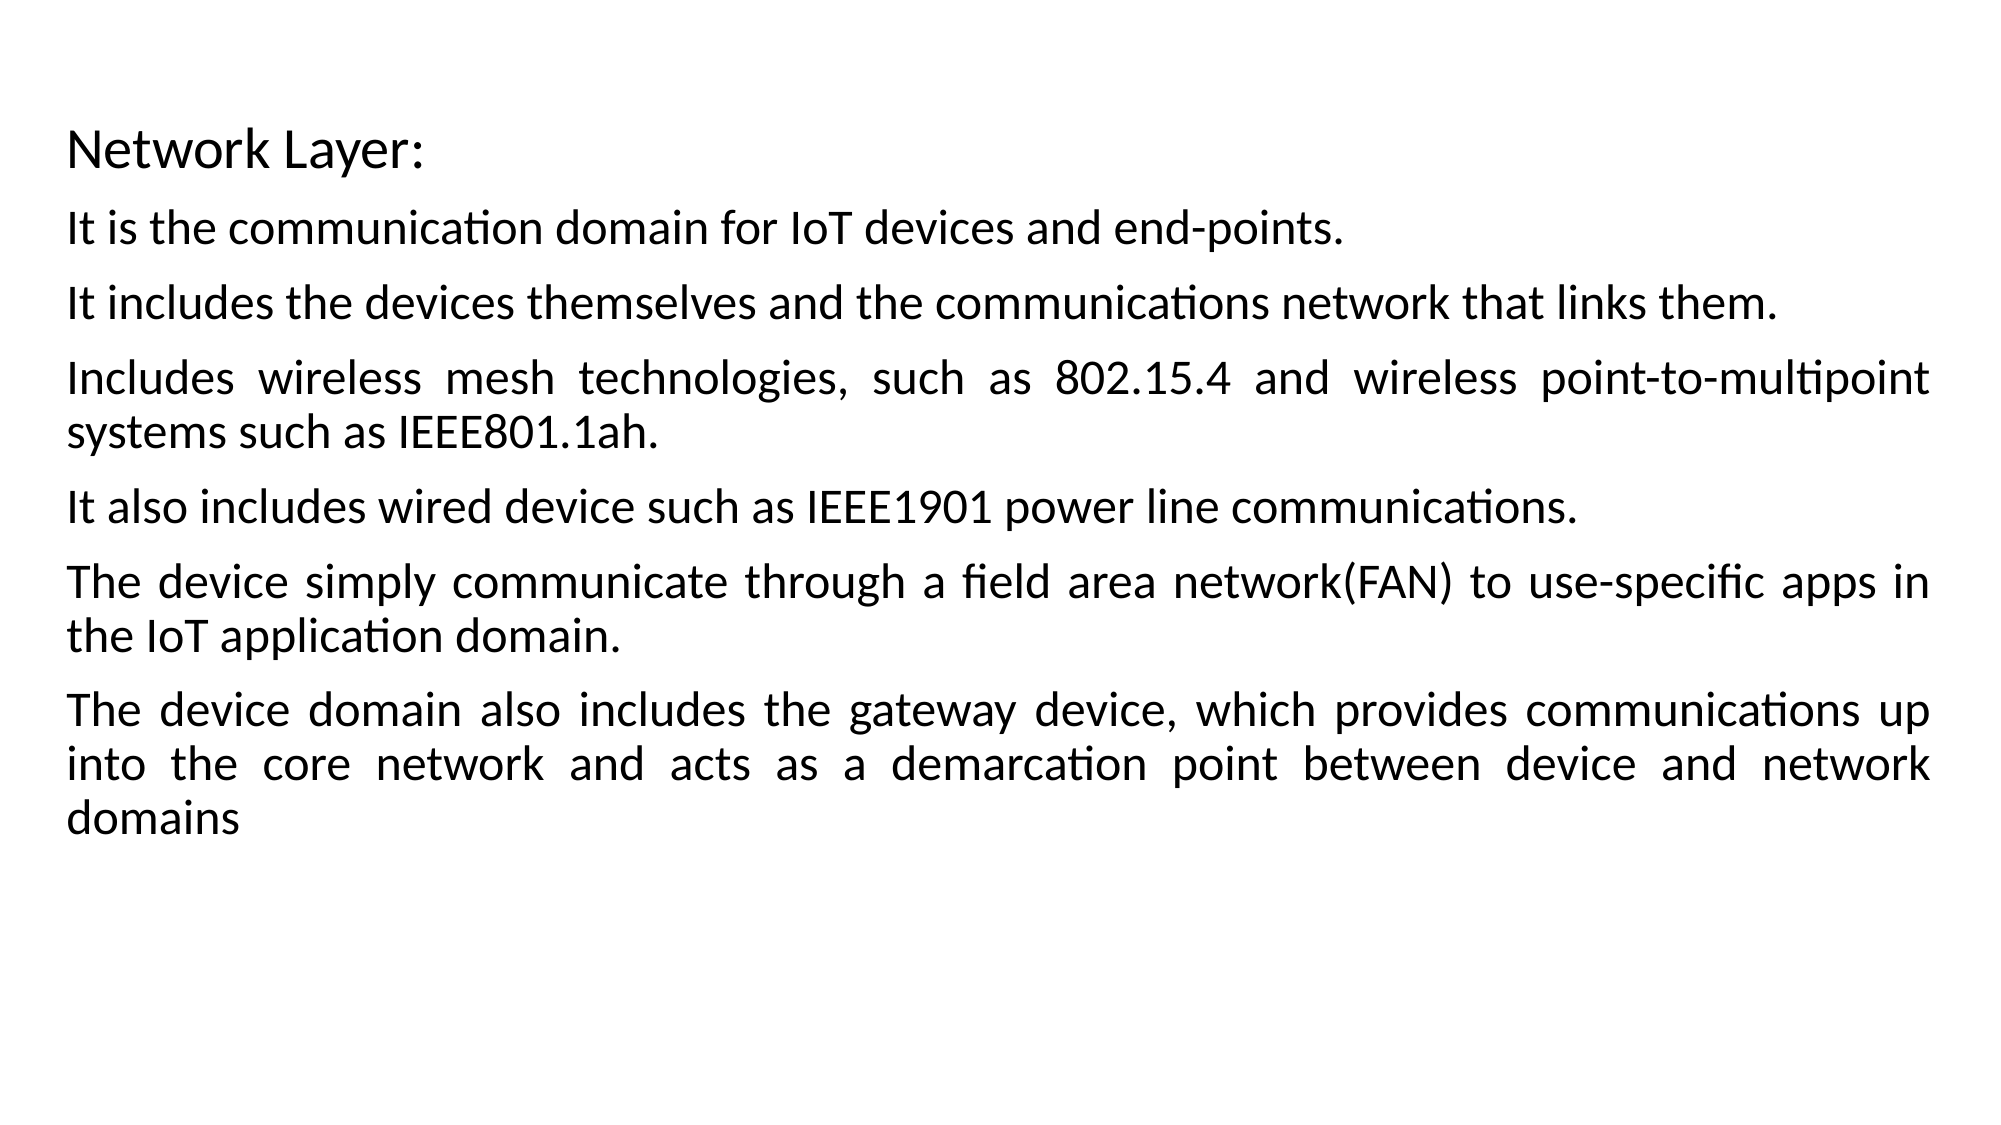

Network Layer:
It is the communication domain for IoT devices and end-points.
It includes the devices themselves and the communications network that links them.
Includes wireless mesh technologies, such as 802.15.4 and wireless point-to-multipoint systems such as IEEE801.1ah.
It also includes wired device such as IEEE1901 power line communications.
The device simply communicate through a field area network(FAN) to use-specific apps in the IoT application domain.
The device domain also includes the gateway device, which provides communications up into the core network and acts as a demarcation point between device and network domains